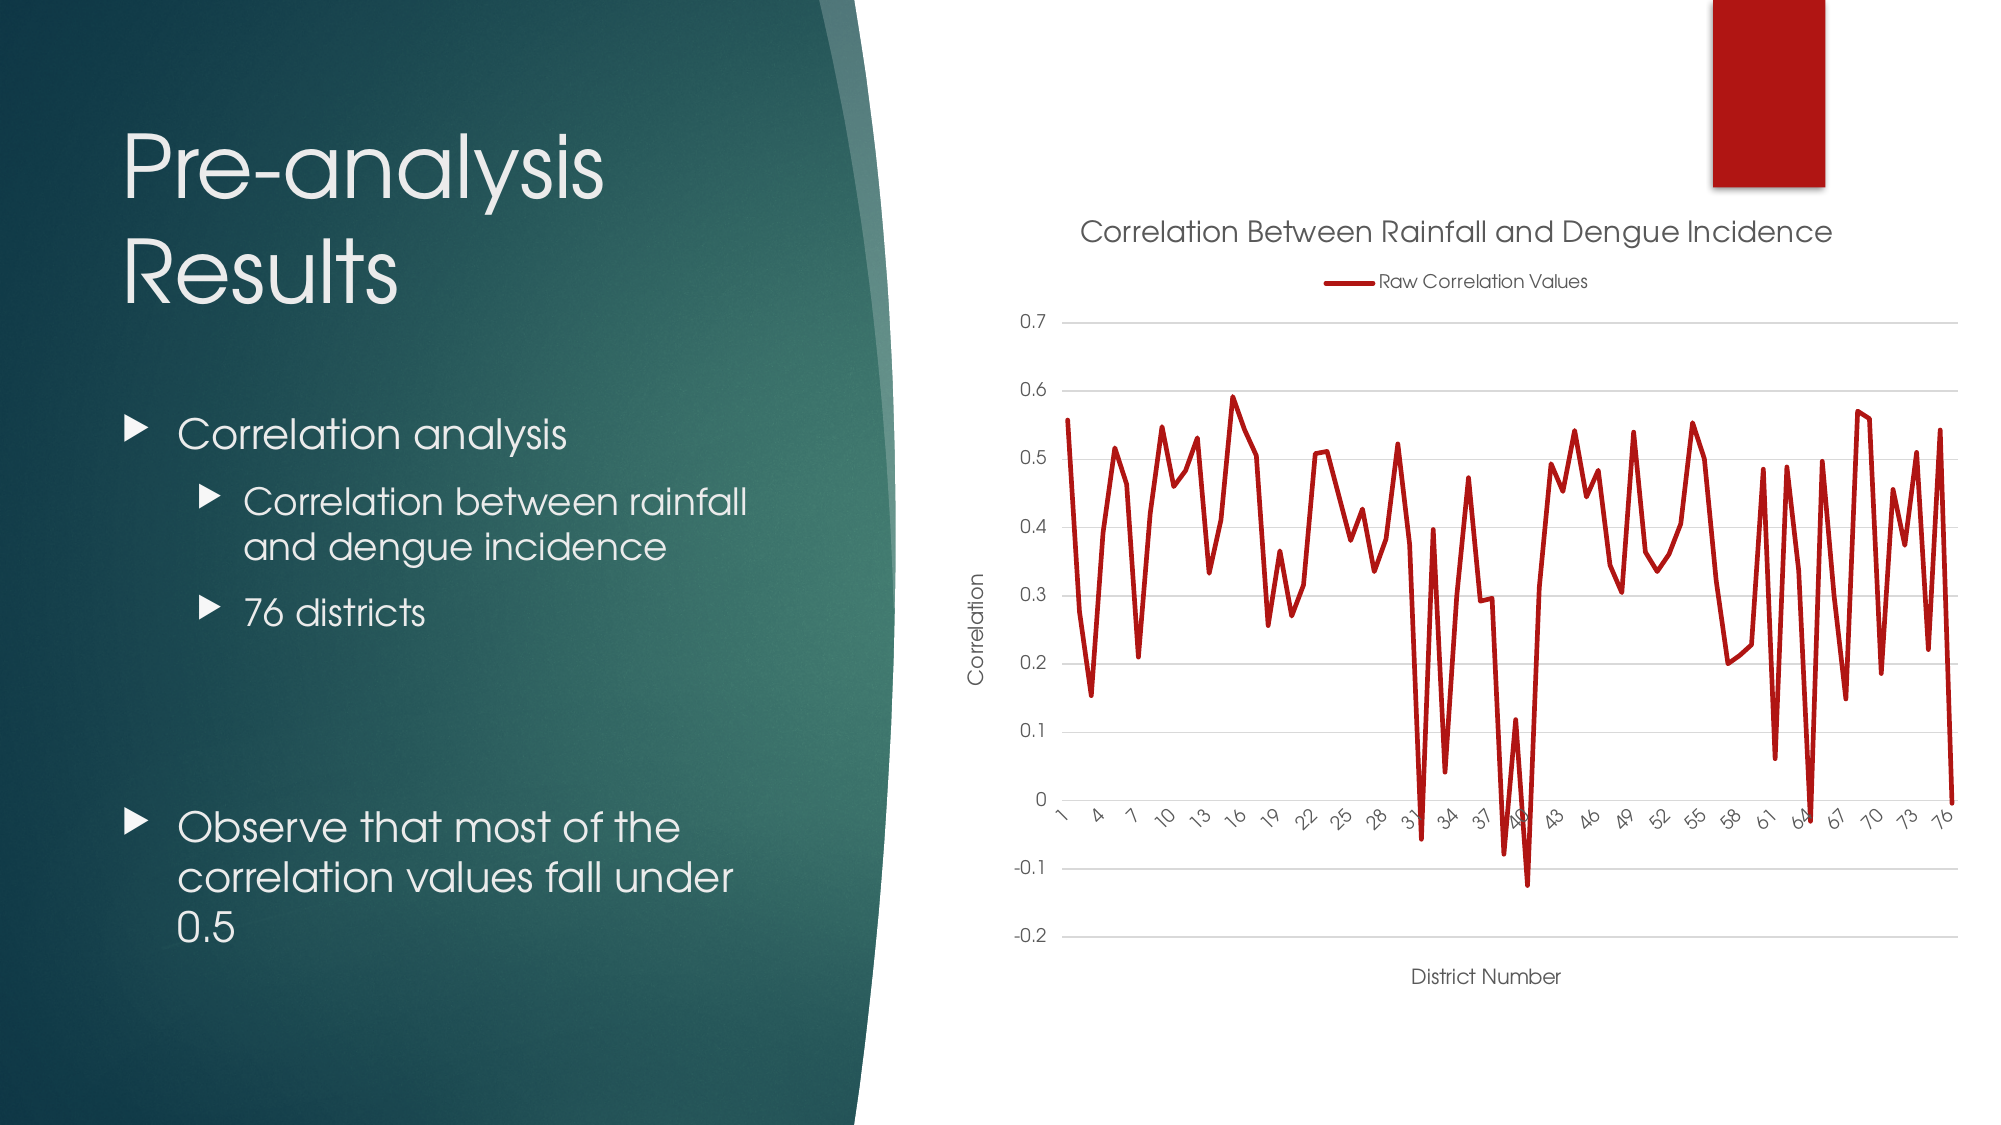

# Pre-analysis Results

### Chart: Correlation Between Rainfall and Dengue Incidence

| Category | Raw Correlation Values |
|---|---|
Correlation analysis
Correlation between rainfall and dengue incidence
76 districts

Observe that most of the correlation values fall under 0.5